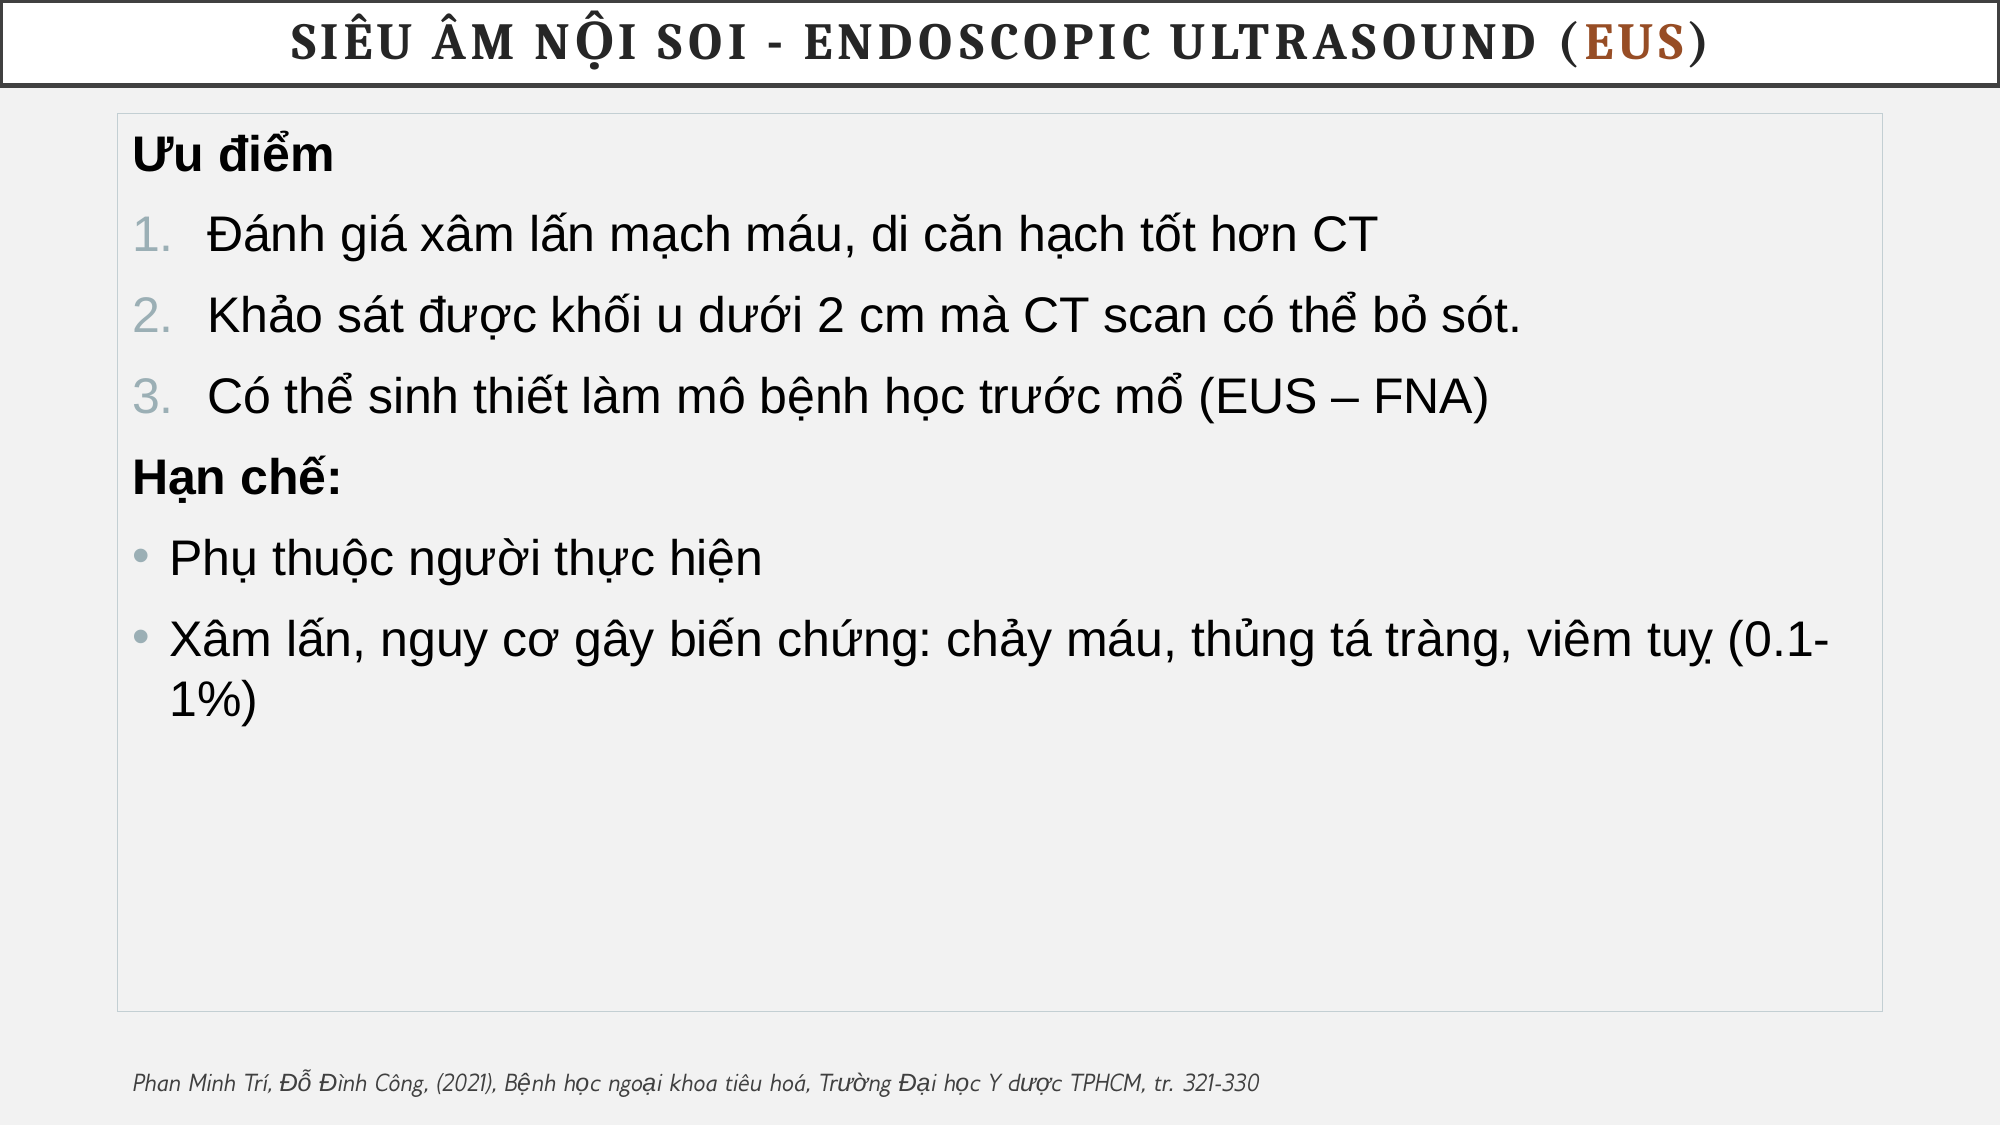

SIÊU ÂM NỘI SOI - Endoscopic ultrasound (EUS)
Ưu điểm
Đánh giá xâm lấn mạch máu, di căn hạch tốt hơn CT
Khảo sát được khối u dưới 2 cm mà CT scan có thể bỏ sót.
Có thể sinh thiết làm mô bệnh học trước mổ (EUS – FNA)
Hạn chế:
Phụ thuộc người thực hiện
Xâm lấn, nguy cơ gây biến chứng: chảy máu, thủng tá tràng, viêm tuỵ (0.1-1%)

Phan Minh Trí, Đỗ Đình Công, (2021), Bệnh học ngoại khoa tiêu hoá, Trường Đại học Y dược TPHCM, tr. 321-330